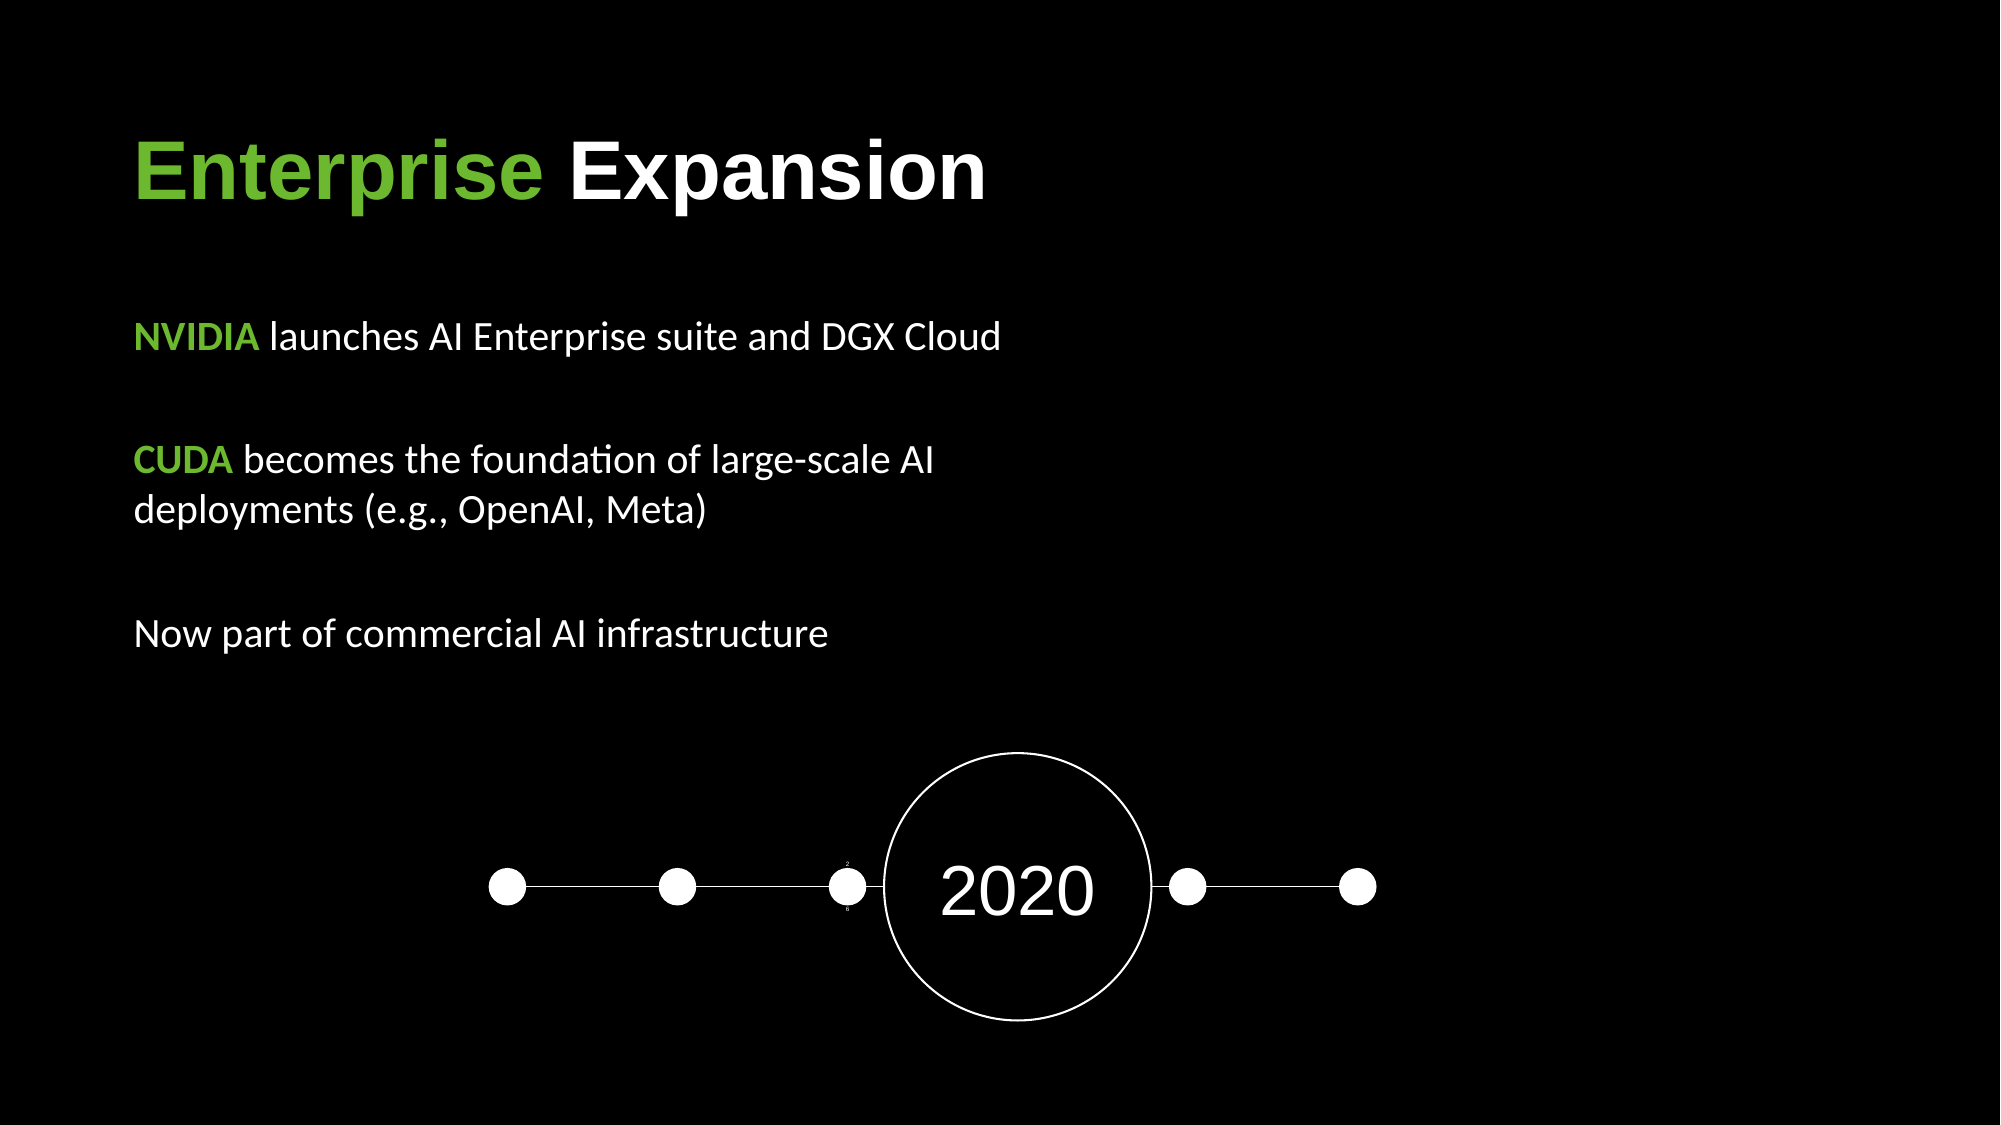

Enterprise Expansion
NVIDIA launches AI Enterprise suite and DGX Cloud
CUDA becomes the foundation of large-scale AI deployments (e.g., OpenAI, Meta)
Now part of commercial AI infrastructure
2020
2006
2012
2014-16
2023
2025